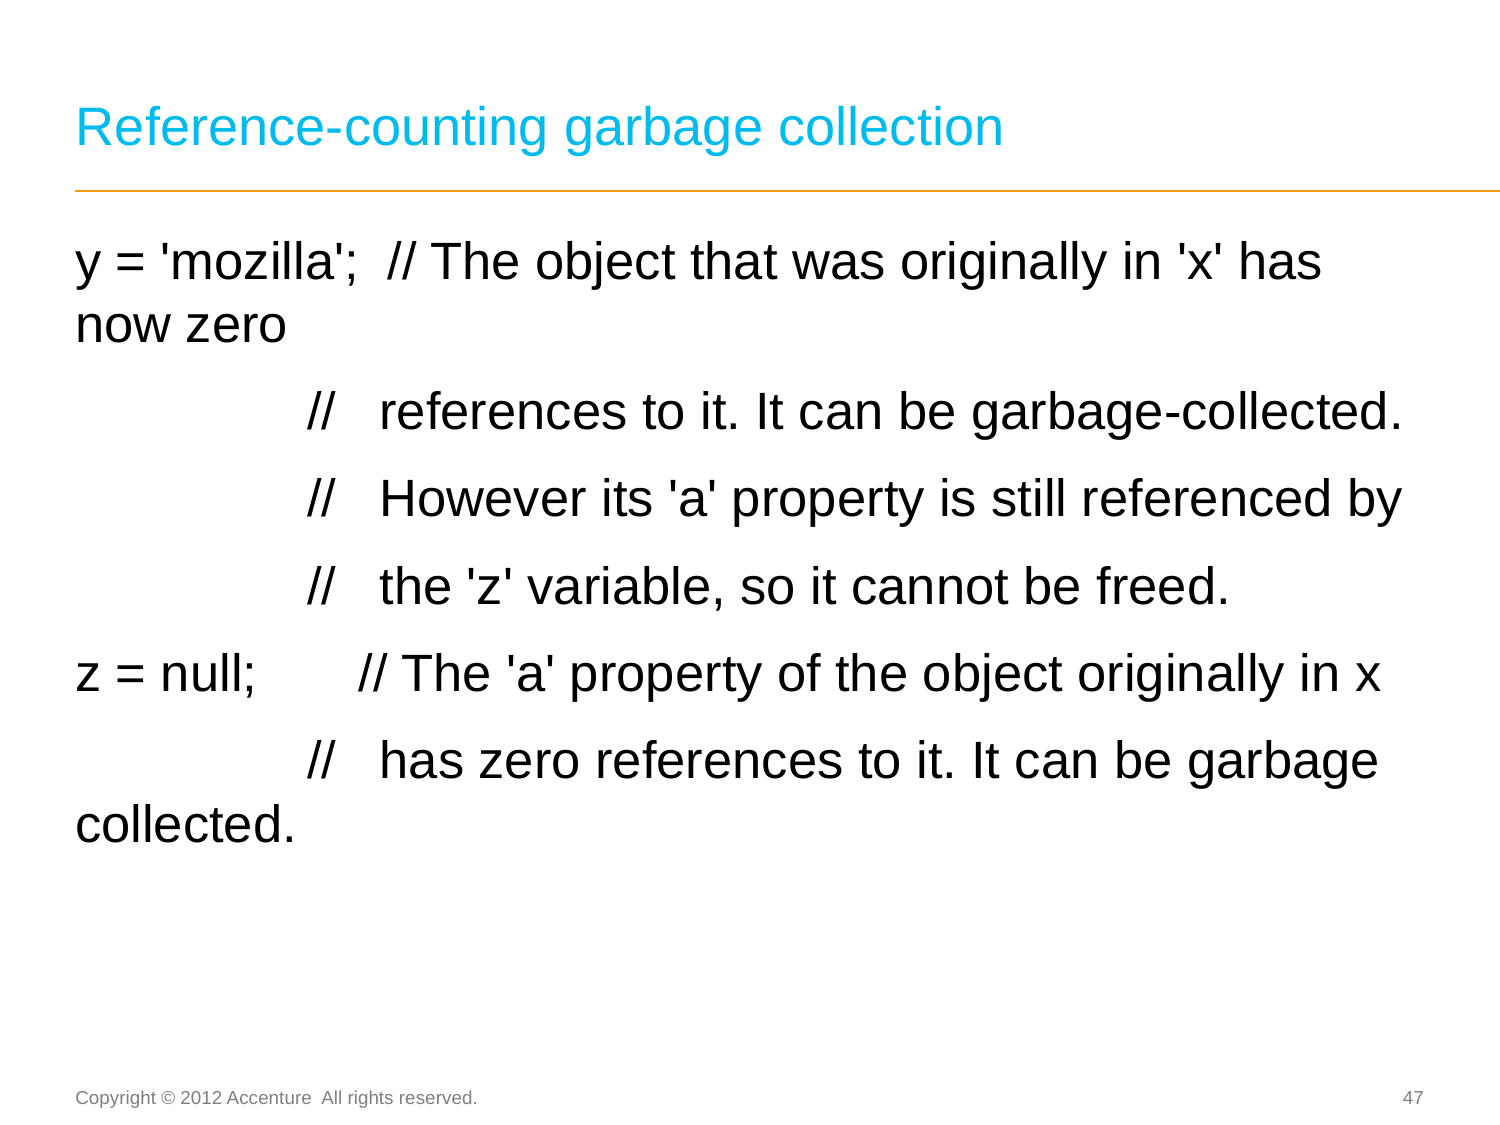

# Reference-counting garbage collection
y = 'mozilla';  // The object that was originally in 'x' has now zero
                //   references to it. It can be garbage-collected.
                //   However its 'a' property is still referenced by
                //   the 'z' variable, so it cannot be freed.
z = null;       // The 'a' property of the object originally in x
                //   has zero references to it. It can be garbage collected.